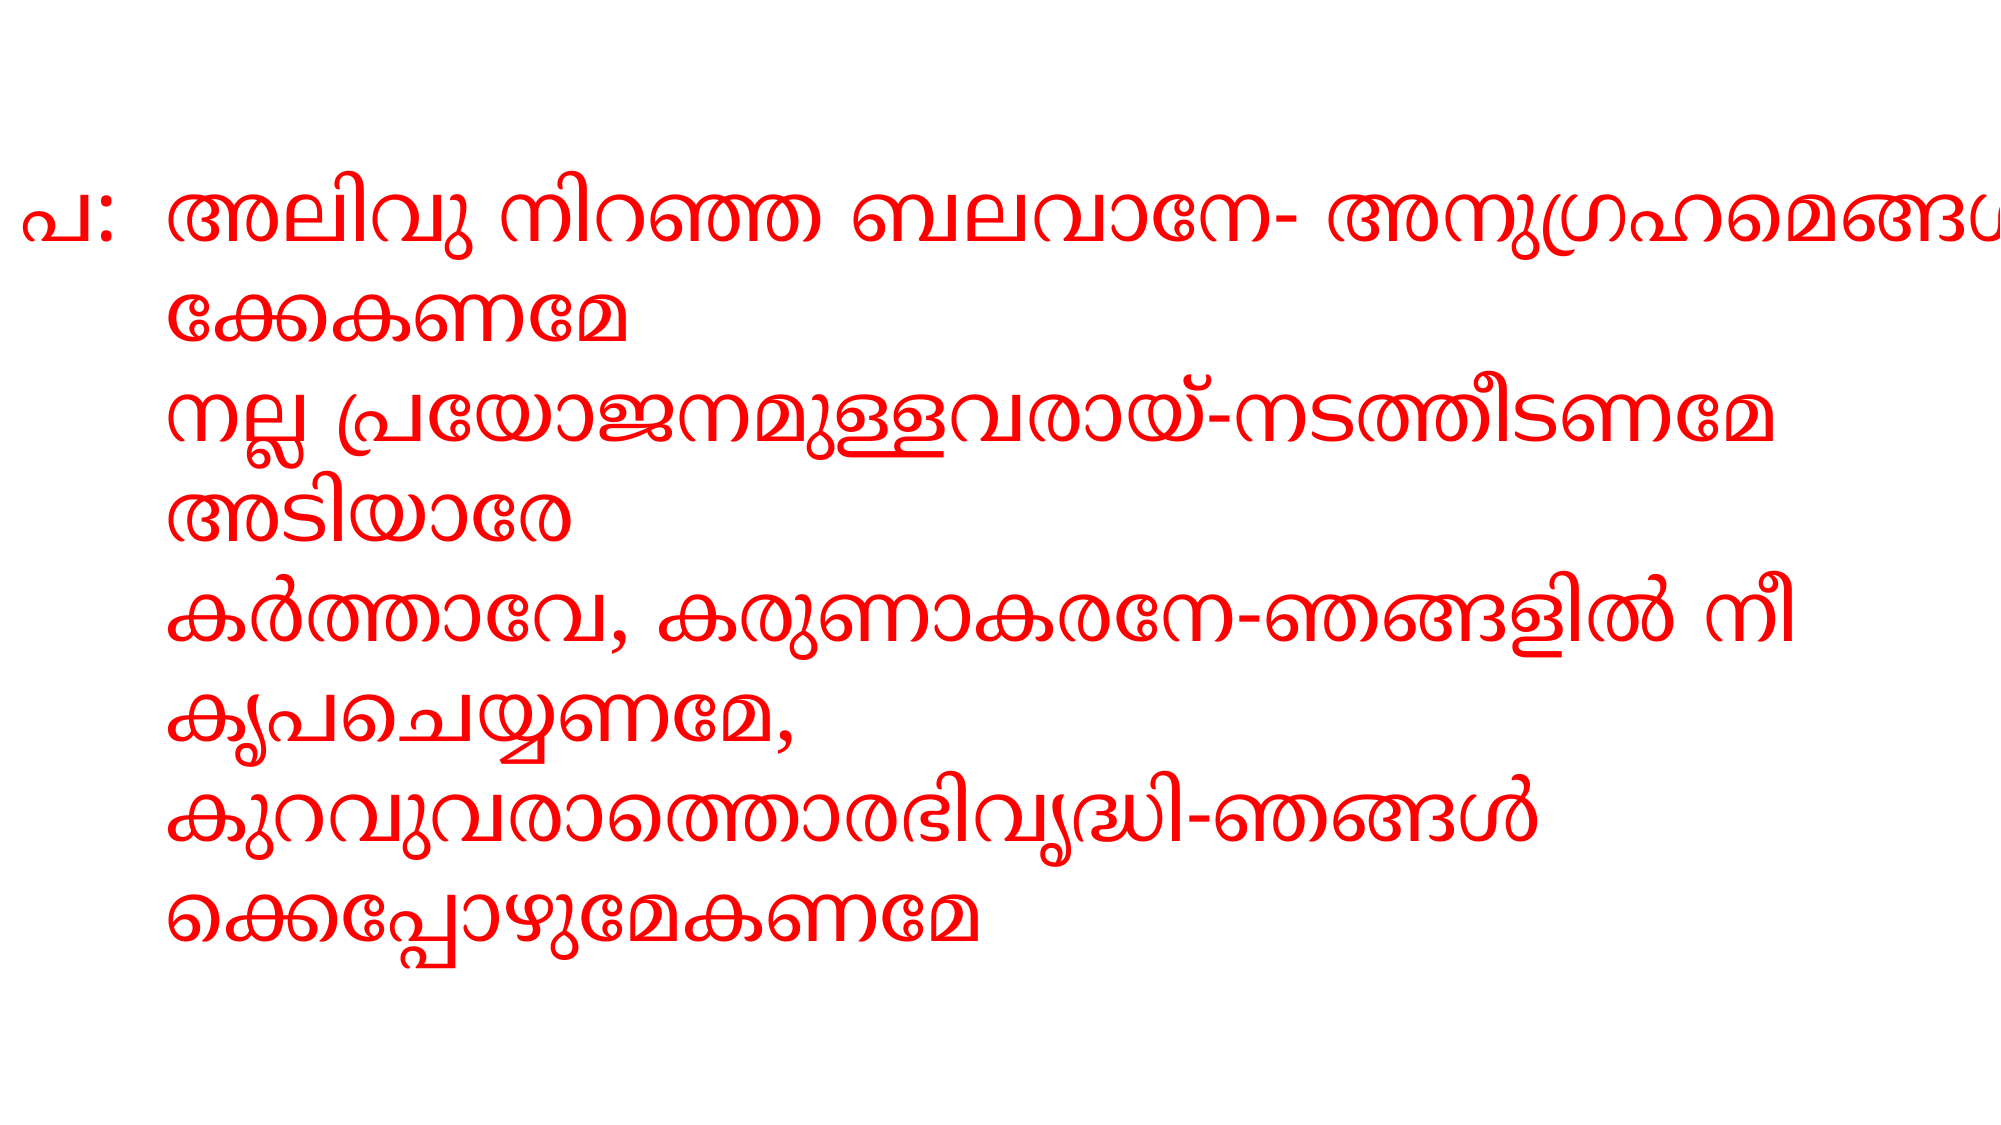

പ:
അലിവു നിറഞ്ഞ ബലവാനേ- അനുഗ്രഹമെങ്ങള്‍ക്കേകണമേ
നല്ല പ്രയോജനമുള്ളവരായ്-നടത്തീടണമേ അടിയാരേ
കര്‍ത്താവേ, കരുണാകരനേ-ഞങ്ങളില്‍ നീ കൃപചെയ്യണമേ,
കുറവുവരാത്തൊരഭിവൃദ്ധി-ഞങ്ങള്‍ക്കെപ്പോഴുമേകണമേ